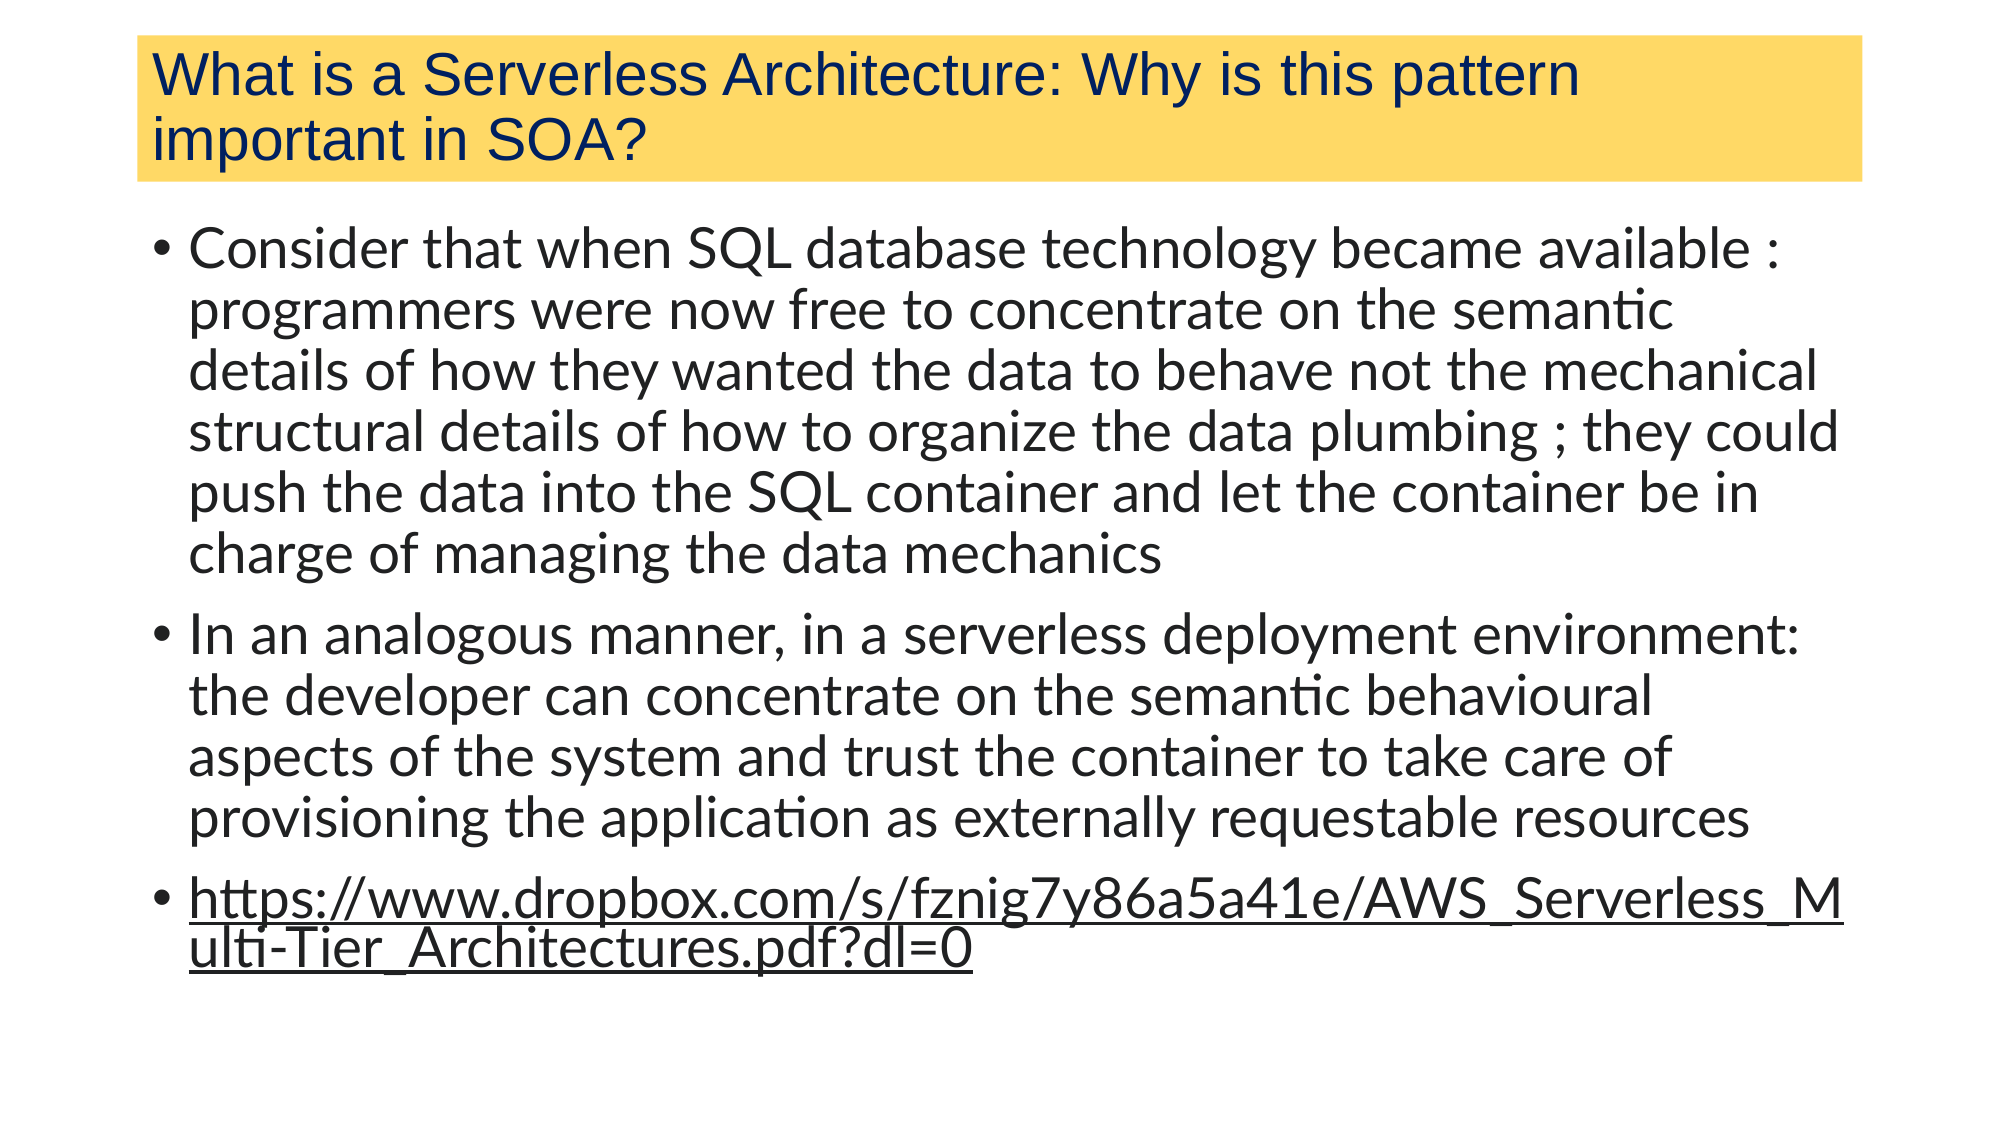

# What is a Serverless Architecture: Why is this pattern important in SOA?
Consider that when SQL database technology became available : programmers were now free to concentrate on the semantic details of how they wanted the data to behave not the mechanical structural details of how to organize the data plumbing ; they could push the data into the SQL container and let the container be in charge of managing the data mechanics
In an analogous manner, in a serverless deployment environment: the developer can concentrate on the semantic behavioural aspects of the system and trust the container to take care of provisioning the application as externally requestable resources
https://www.dropbox.com/s/fznig7y86a5a41e/AWS_Serverless_Multi-Tier_Architectures.pdf?dl=0